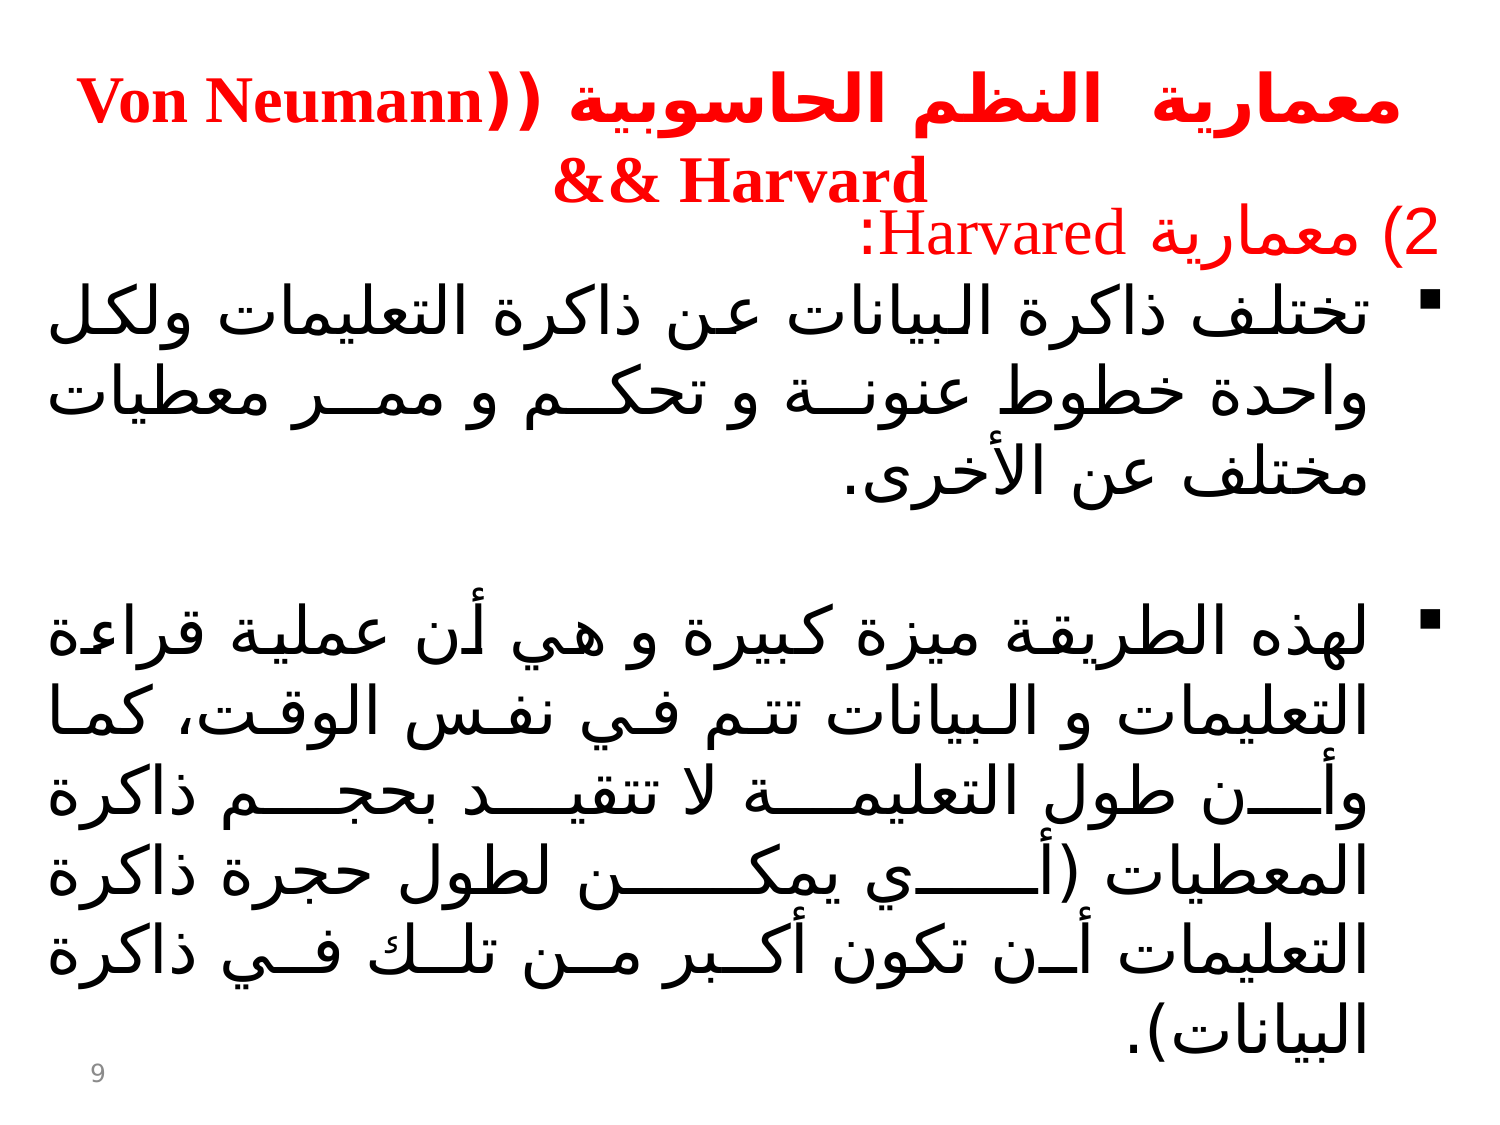

معمارية  النظم الحاسوبية ((Von Neumann && Harvard
معمارية Harvared:
تختلف ذاكرة البيانات عن ذاكرة التعليمات ولكل واحدة خطوط عنونة و تحكم و ممر معطيات مختلف عن الأخرى.

لهذه الطريقة ميزة كبيرة و هي أن عملية قراءة التعليمات و البيانات تتم في نفس الوقت، كما وأن طول التعليمة لا تتقيد بحجم ذاكرة المعطيات (أي يمكن لطول حجرة ذاكرة التعليمات أن تكون أكبر من تلك في ذاكرة البيانات).

معظم المتحكمات المصغرة تتعامل بهذه المعمارية.

9